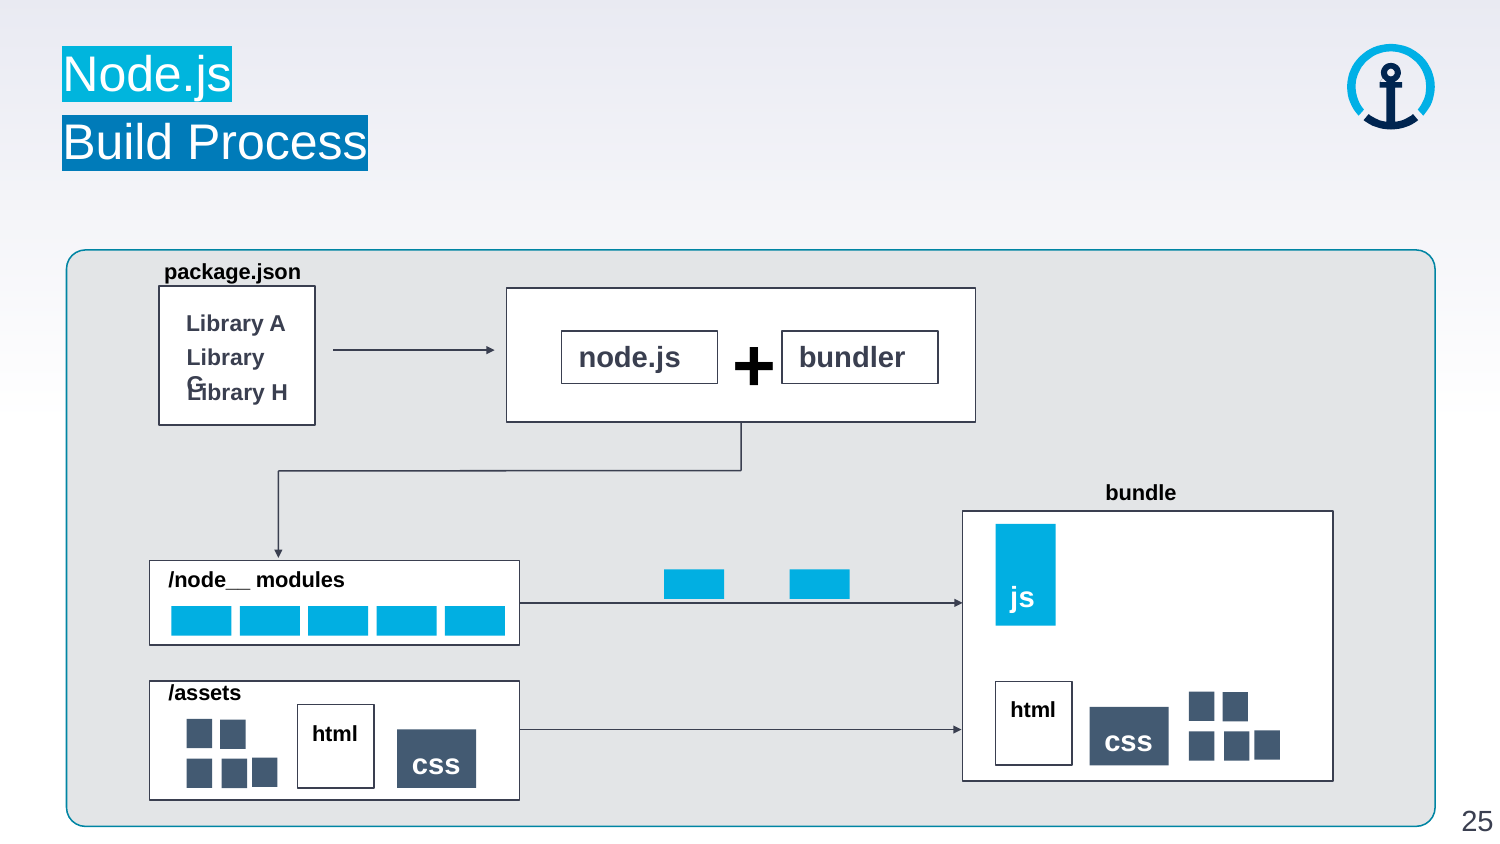

Node.js
Build Process

package.json

Library A
Library G
Library H

+

node.js

bundler
bundle

js
/node__ modules

/assets

html

html

css

css

25